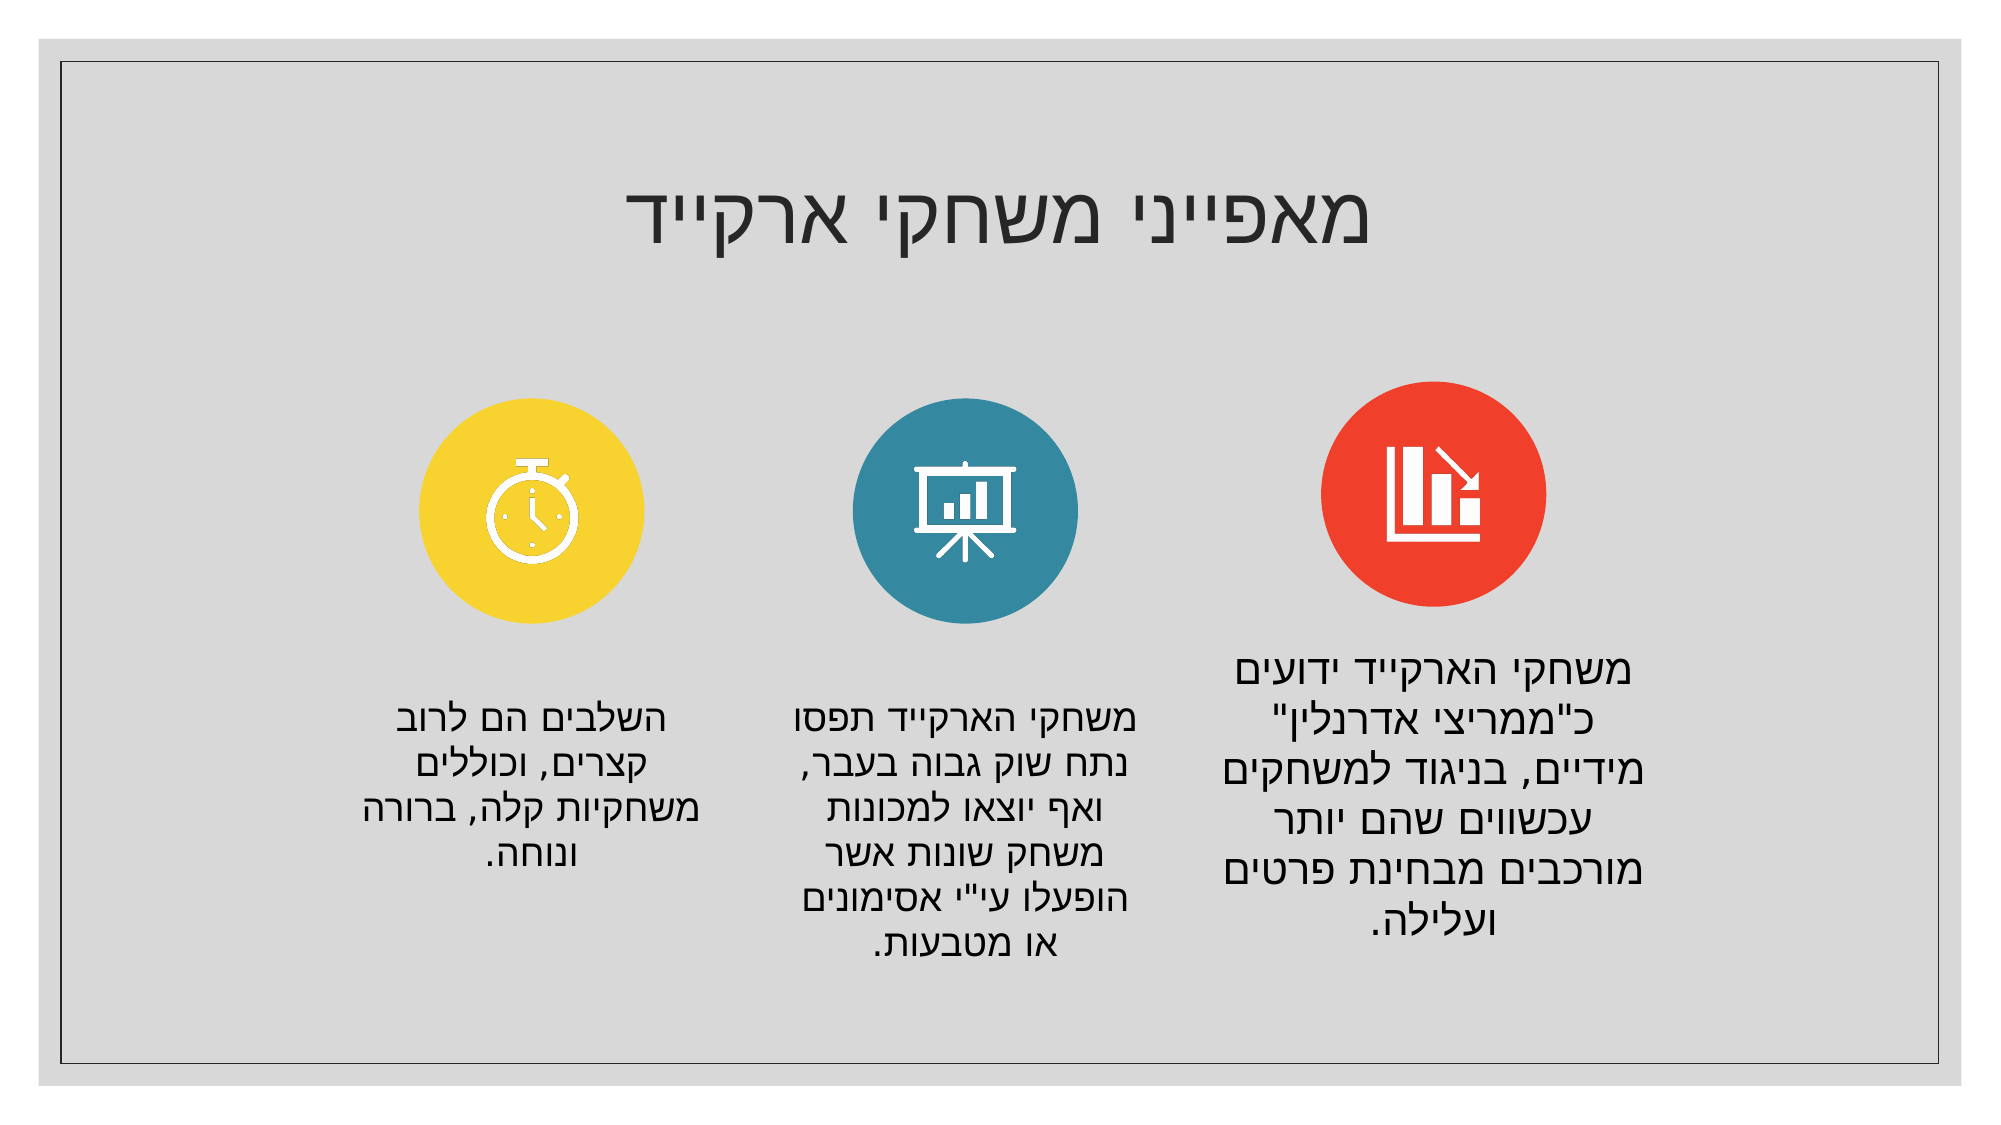

# מאפייני משחקי ארקייד
משחקי הארקייד ידועים כ"ממריצי אדרנלין" מידיים, בניגוד למשחקים עכשווים שהם יותר מורכבים מבחינת פרטים ועלילה.
משחקי הארקייד תפסו נתח שוק גבוה בעבר, ואף יוצאו למכונות משחק שונות אשר הופעלו עי"י אסימונים או מטבעות.
השלבים הם לרוב קצרים, וכוללים משחקיות קלה, ברורה ונוחה.